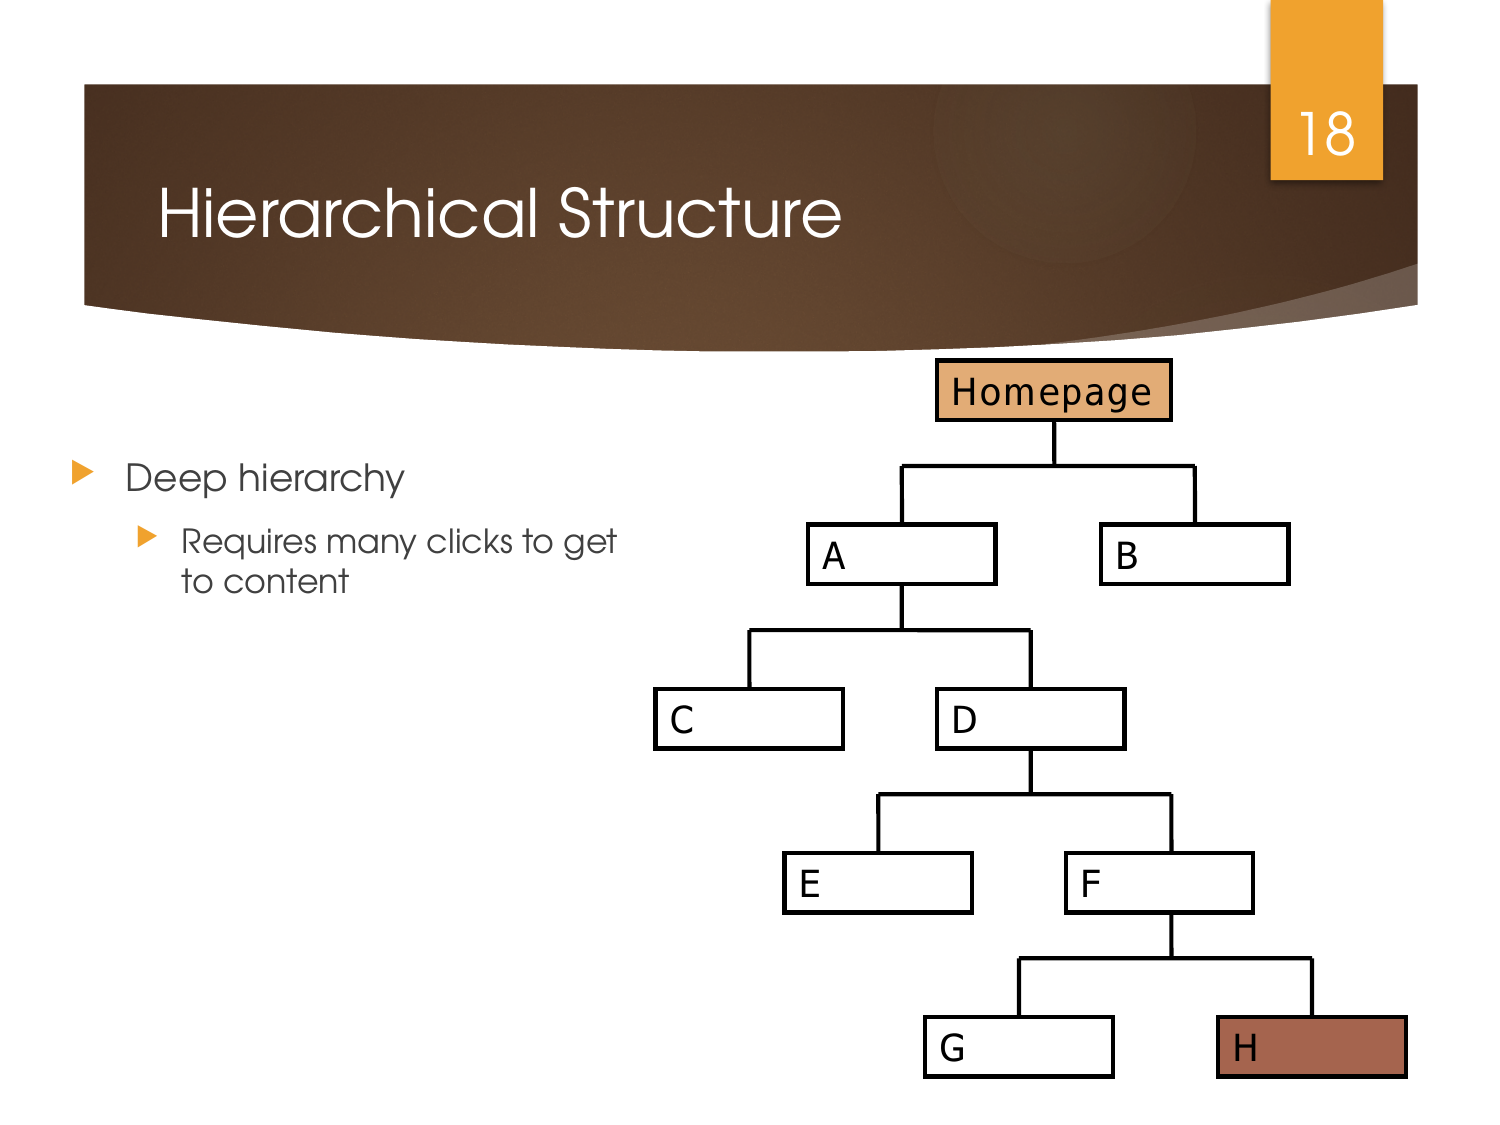

18
# Hierarchical Structure
Homepage

A
B

C
D

E
F

G
H
Deep hierarchy
Requires many clicks to get to content